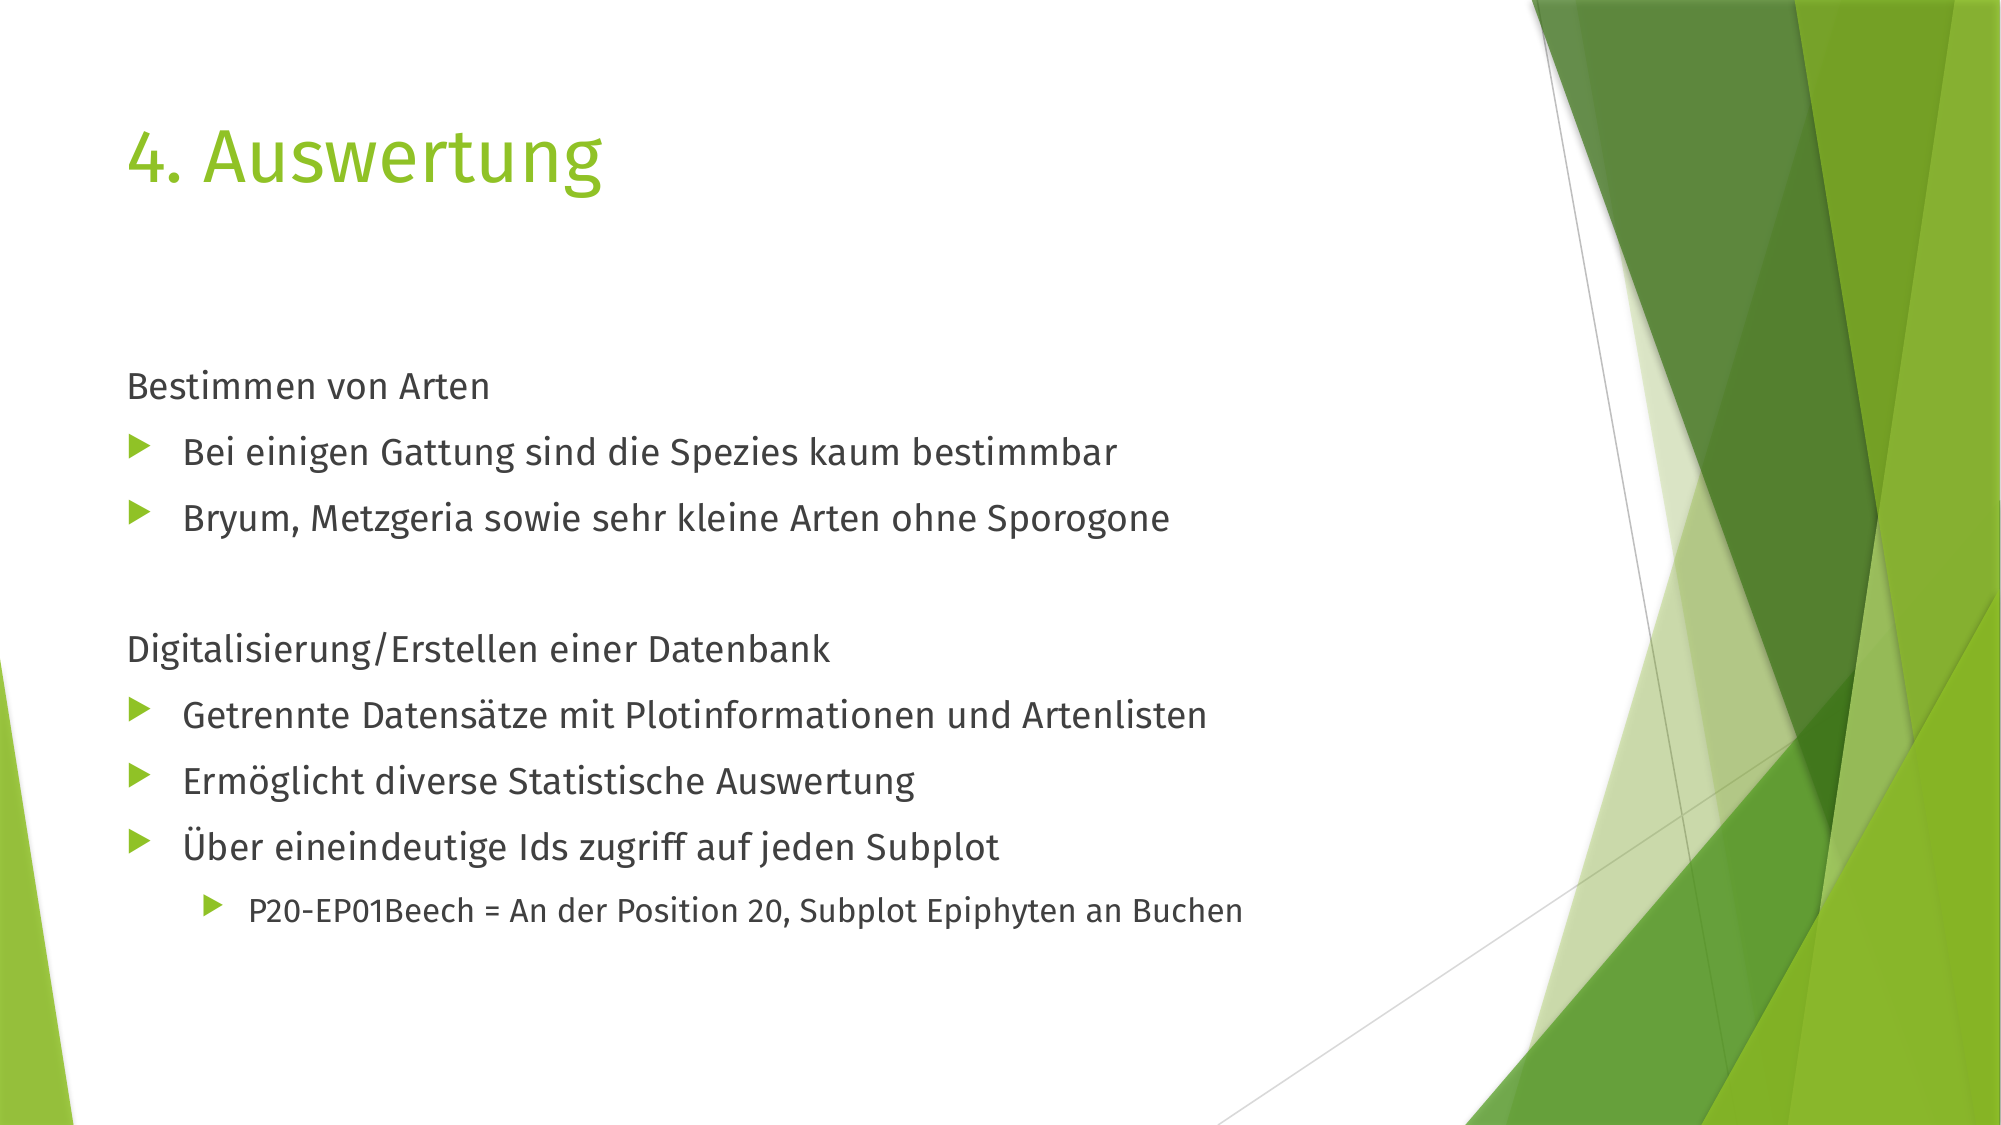

# 4. Auswertung
Bestimmen von Arten
Bei einigen Gattung sind die Spezies kaum bestimmbar
Bryum, Metzgeria sowie sehr kleine Arten ohne Sporogone

Digitalisierung/Erstellen einer Datenbank
Getrennte Datensätze mit Plotinformationen und Artenlisten
Ermöglicht diverse Statistische Auswertung
Über eineindeutige Ids zugriff auf jeden Subplot
P20-EP01Beech = An der Position 20, Subplot Epiphyten an Buchen